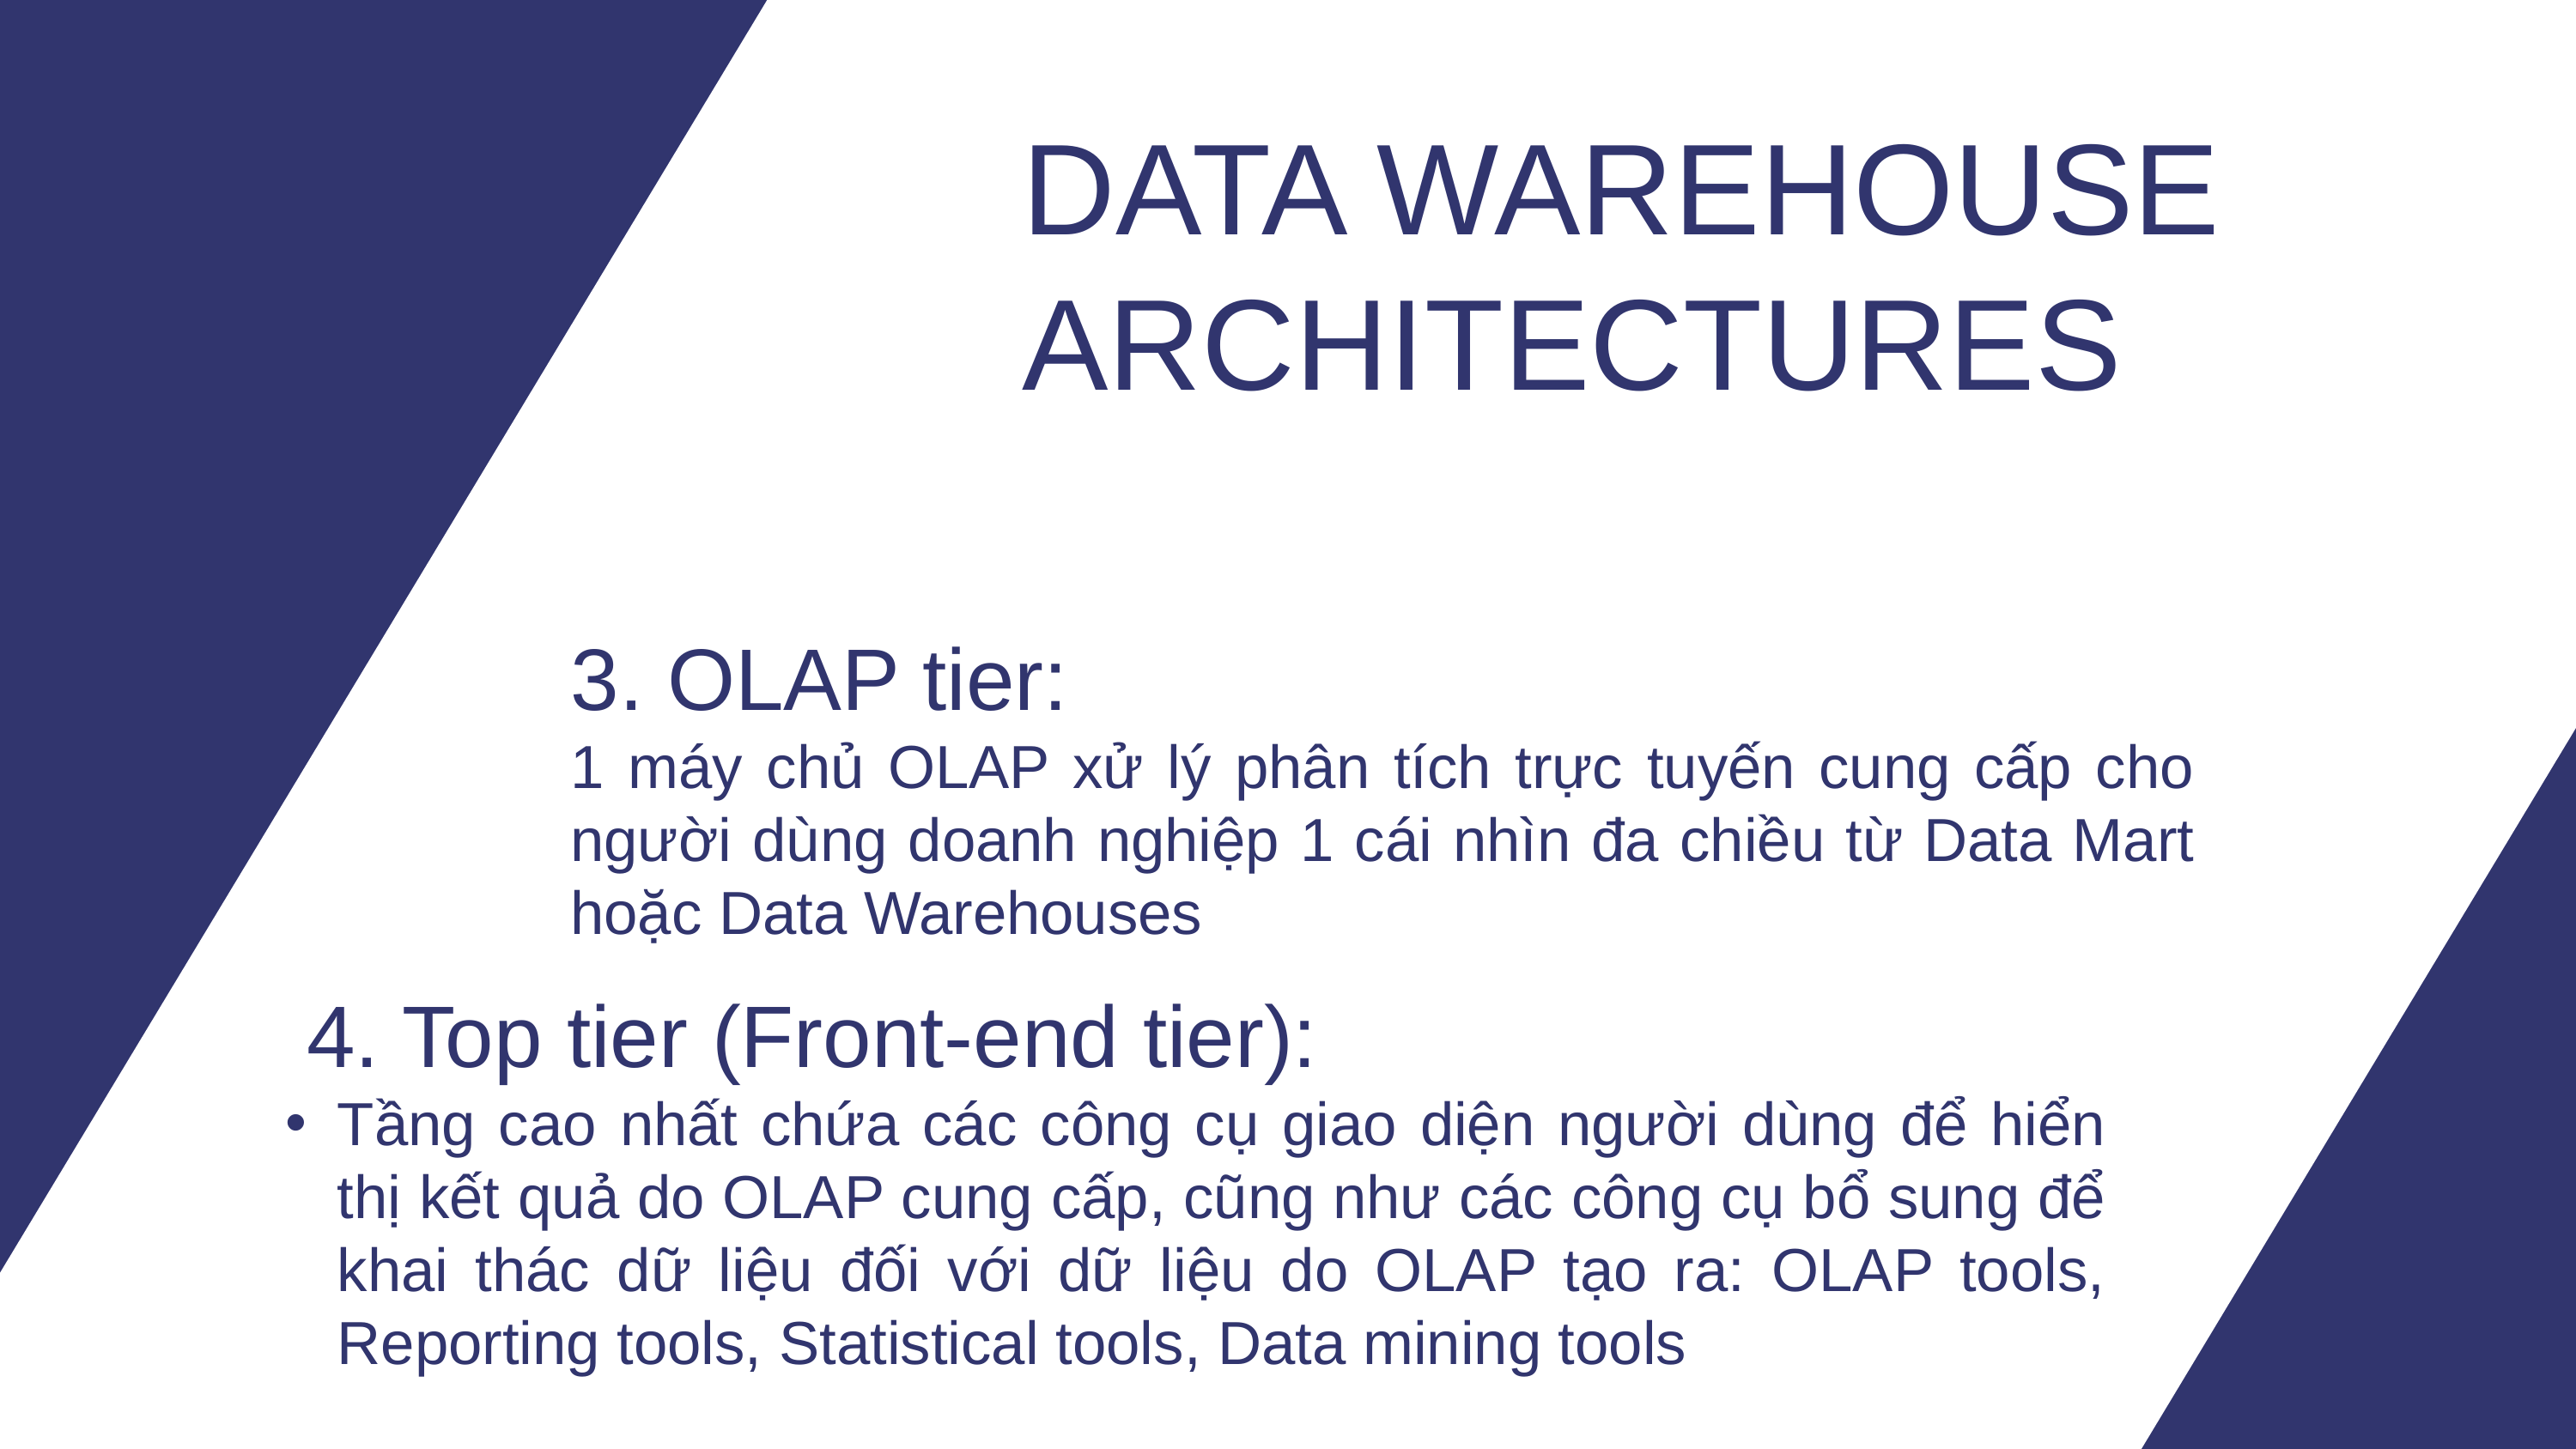

DATA WAREHOUSE ARCHITECTURES
3. OLAP tier:
1 máy chủ OLAP xử lý phân tích trực tuyến cung cấp cho người dùng doanh nghiệp 1 cái nhìn đa chiều từ Data Mart hoặc Data Warehouses
   4. Top tier (Front-end tier):
Tầng cao nhất chứa các công cụ giao diện người dùng để hiển thị kết quả do OLAP cung cấp, cũng như các công cụ bổ sung để khai thác dữ liệu đối với dữ liệu do OLAP tạo ra: OLAP tools, Reporting tools, Statistical tools, Data mining tools